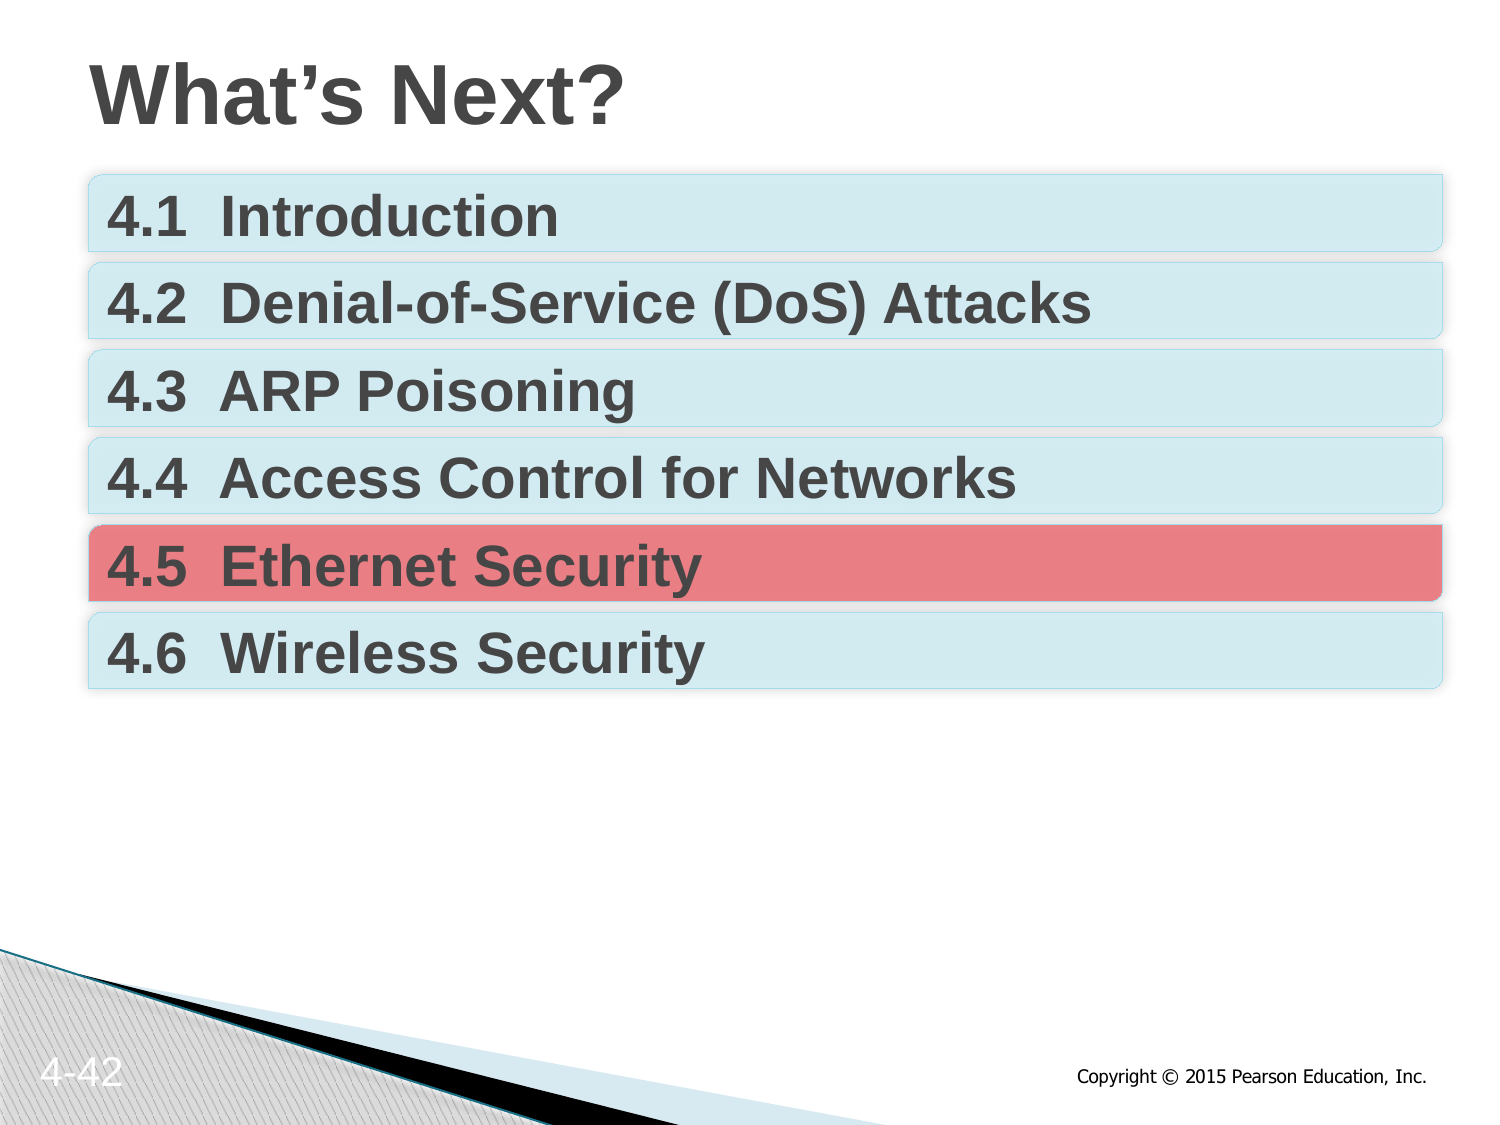

# What’s Next?
4.1  Introduction
4.2  Denial-of-Service (DoS) Attacks
4.3  ARP Poisoning
4.4  Access Control for Networks
4.5  Ethernet Security
4.6  Wireless Security
4-42